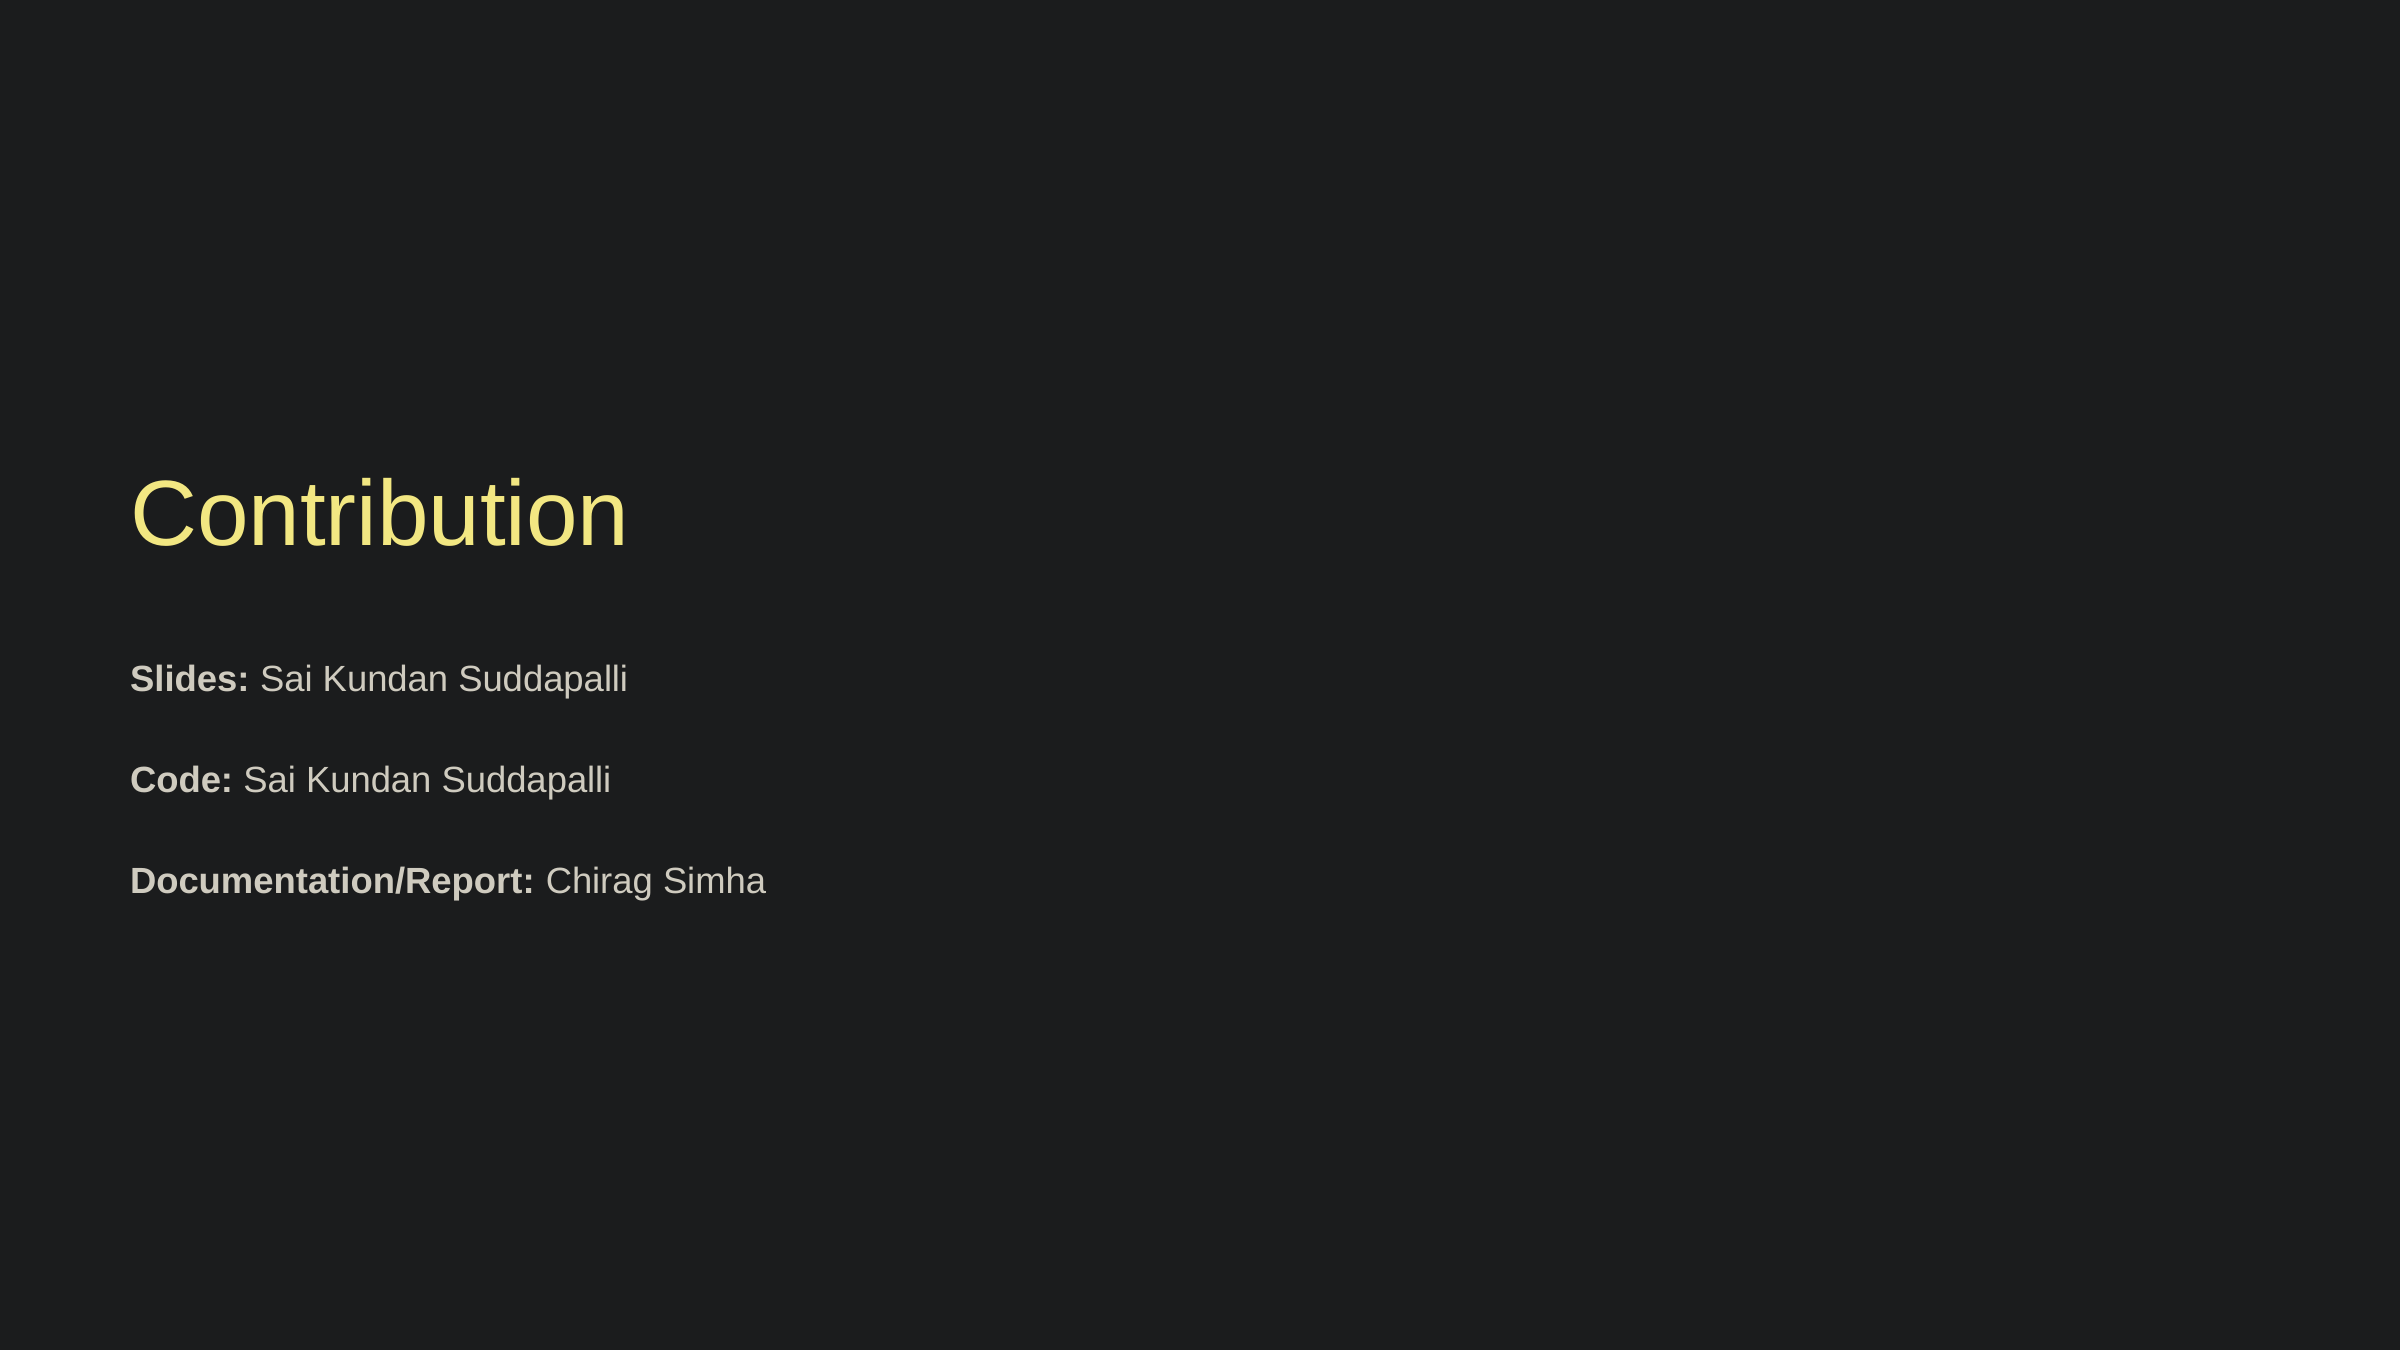

Contribution
Slides: Sai Kundan Suddapalli
Code: Sai Kundan Suddapalli
Documentation/Report: Chirag Simha